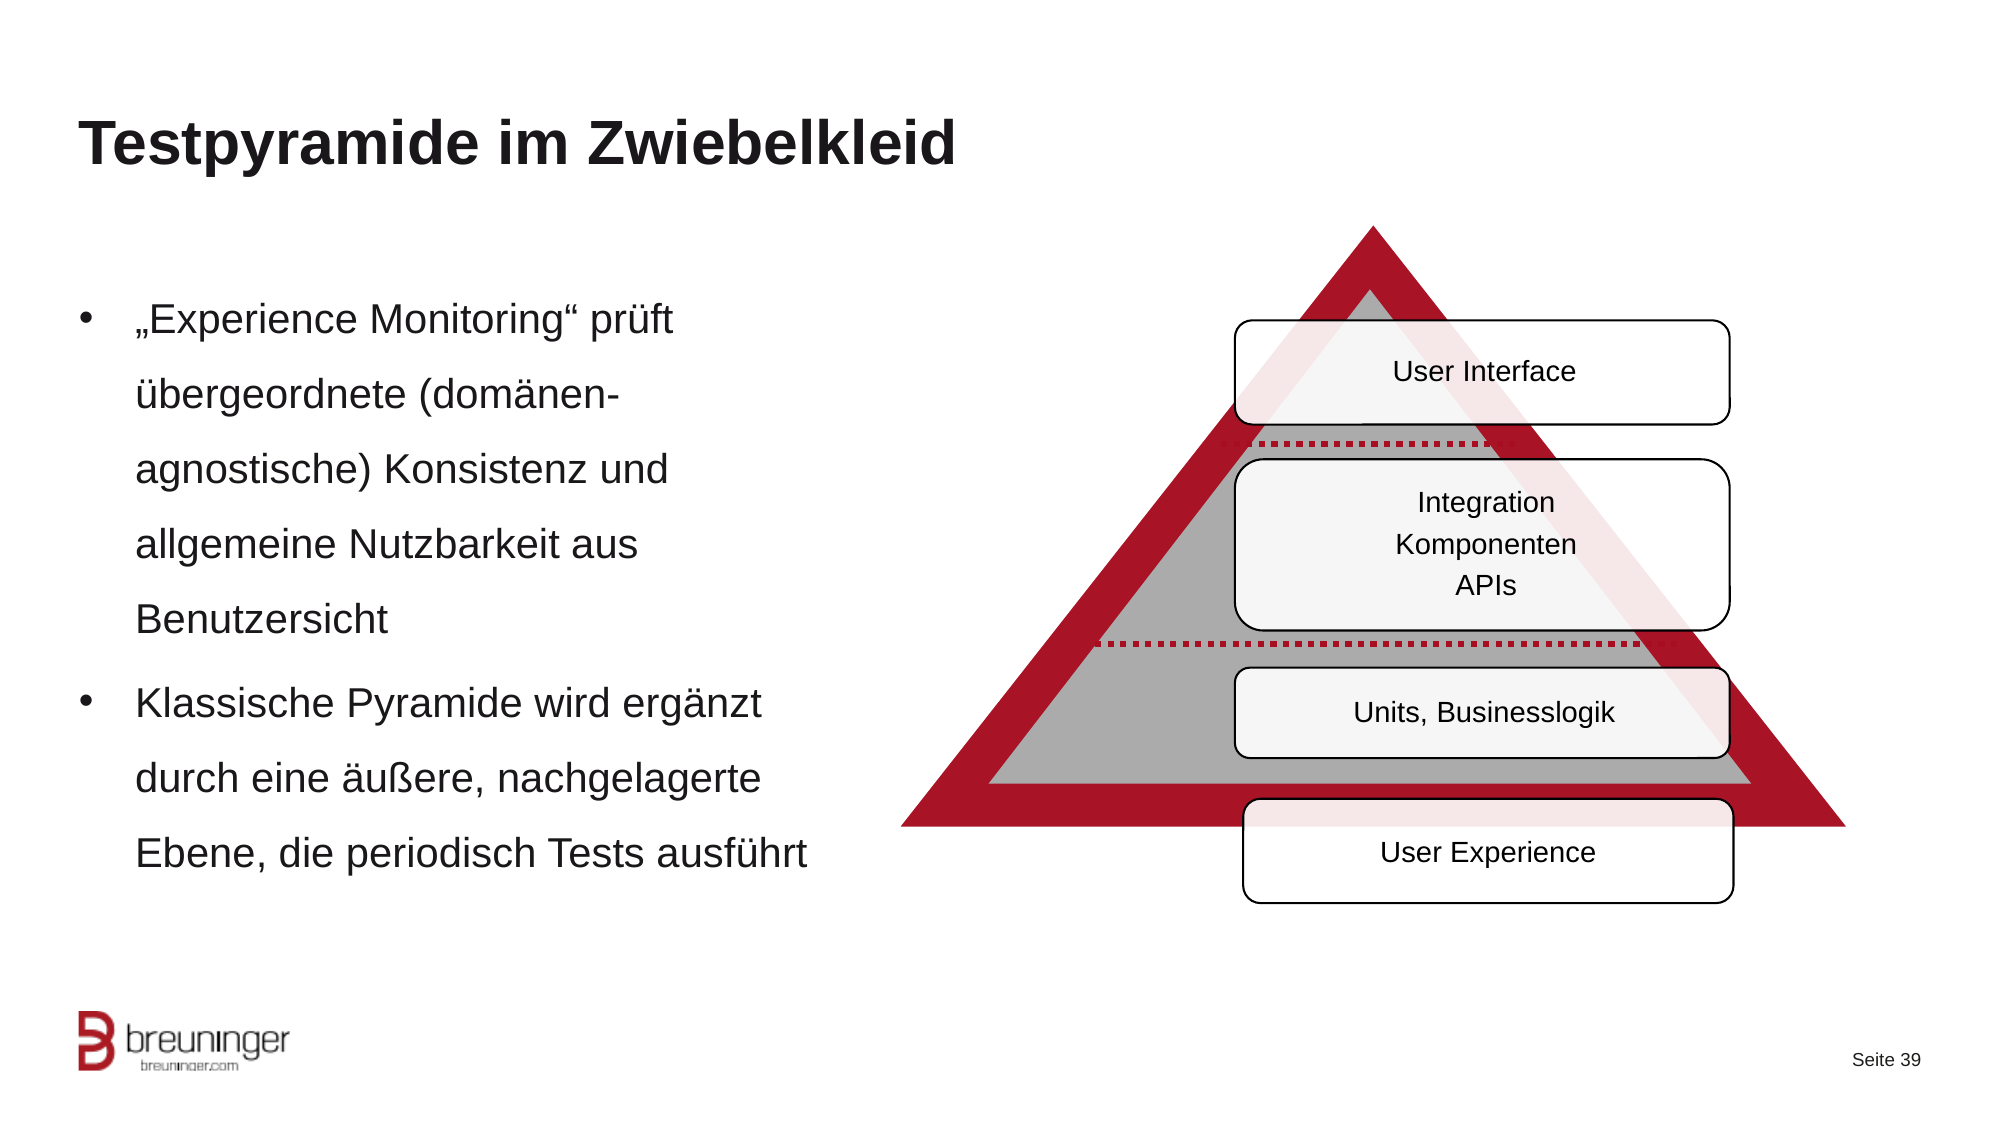

# Testpyramide im Zwiebelkleid

„Experience Monitoring“ prüft übergeordnete (domänen-agnostische) Konsistenz und allgemeine Nutzbarkeit aus Benutzersicht
Klassische Pyramide wird ergänzt durch eine äußere, nachgelagerte Ebene, die periodisch Tests ausführt

User Interface
Integration
Komponenten
APIs
Units, Businesslogik
User Experience